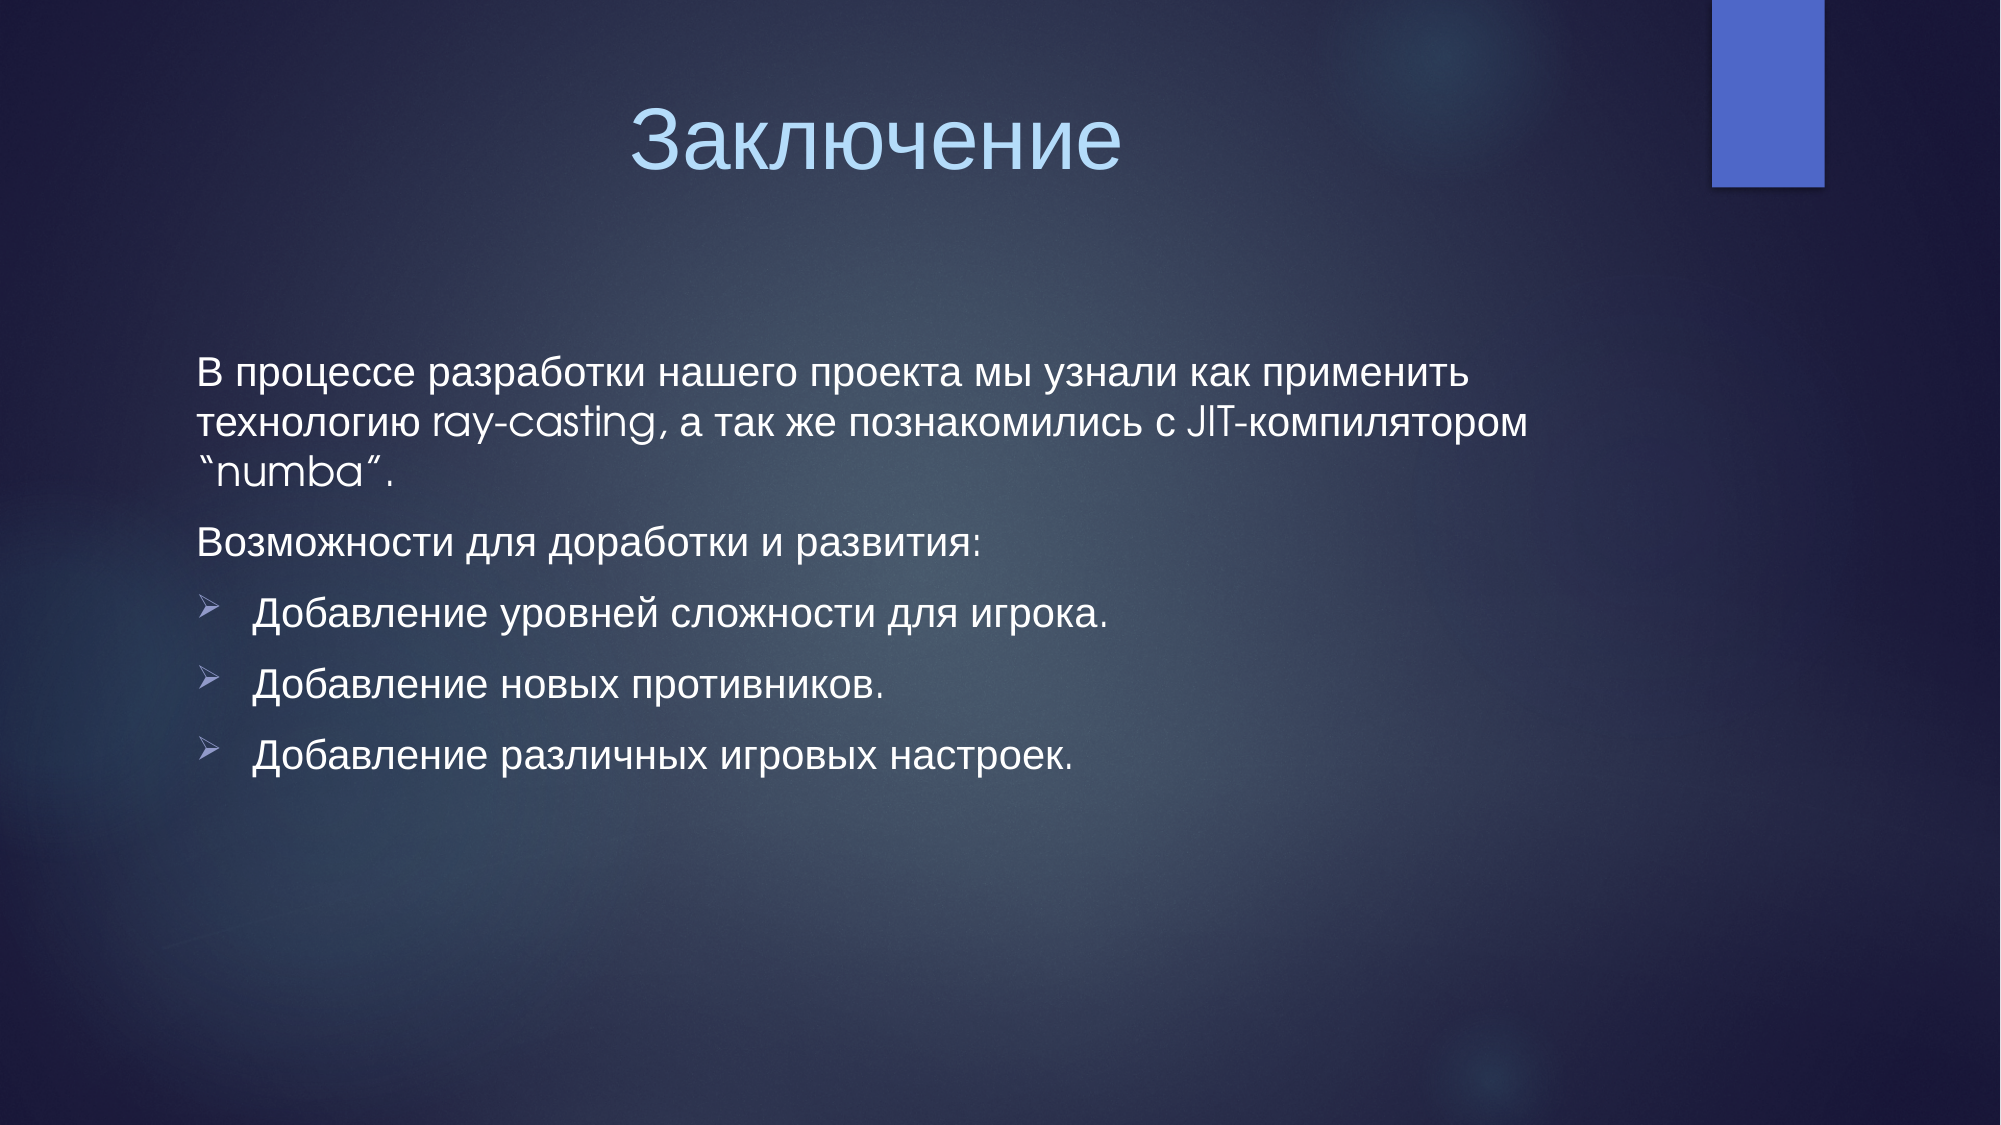

# Заключение
В процессе разработки нашего проекта мы узнали как применить технологию ray-casting, а так же познакомились с JIT-компилятором “numba”.
Возможности для доработки и развития:
Добавление уровней сложности для игрока.
Добавление новых противников.
Добавление различных игровых настроек.